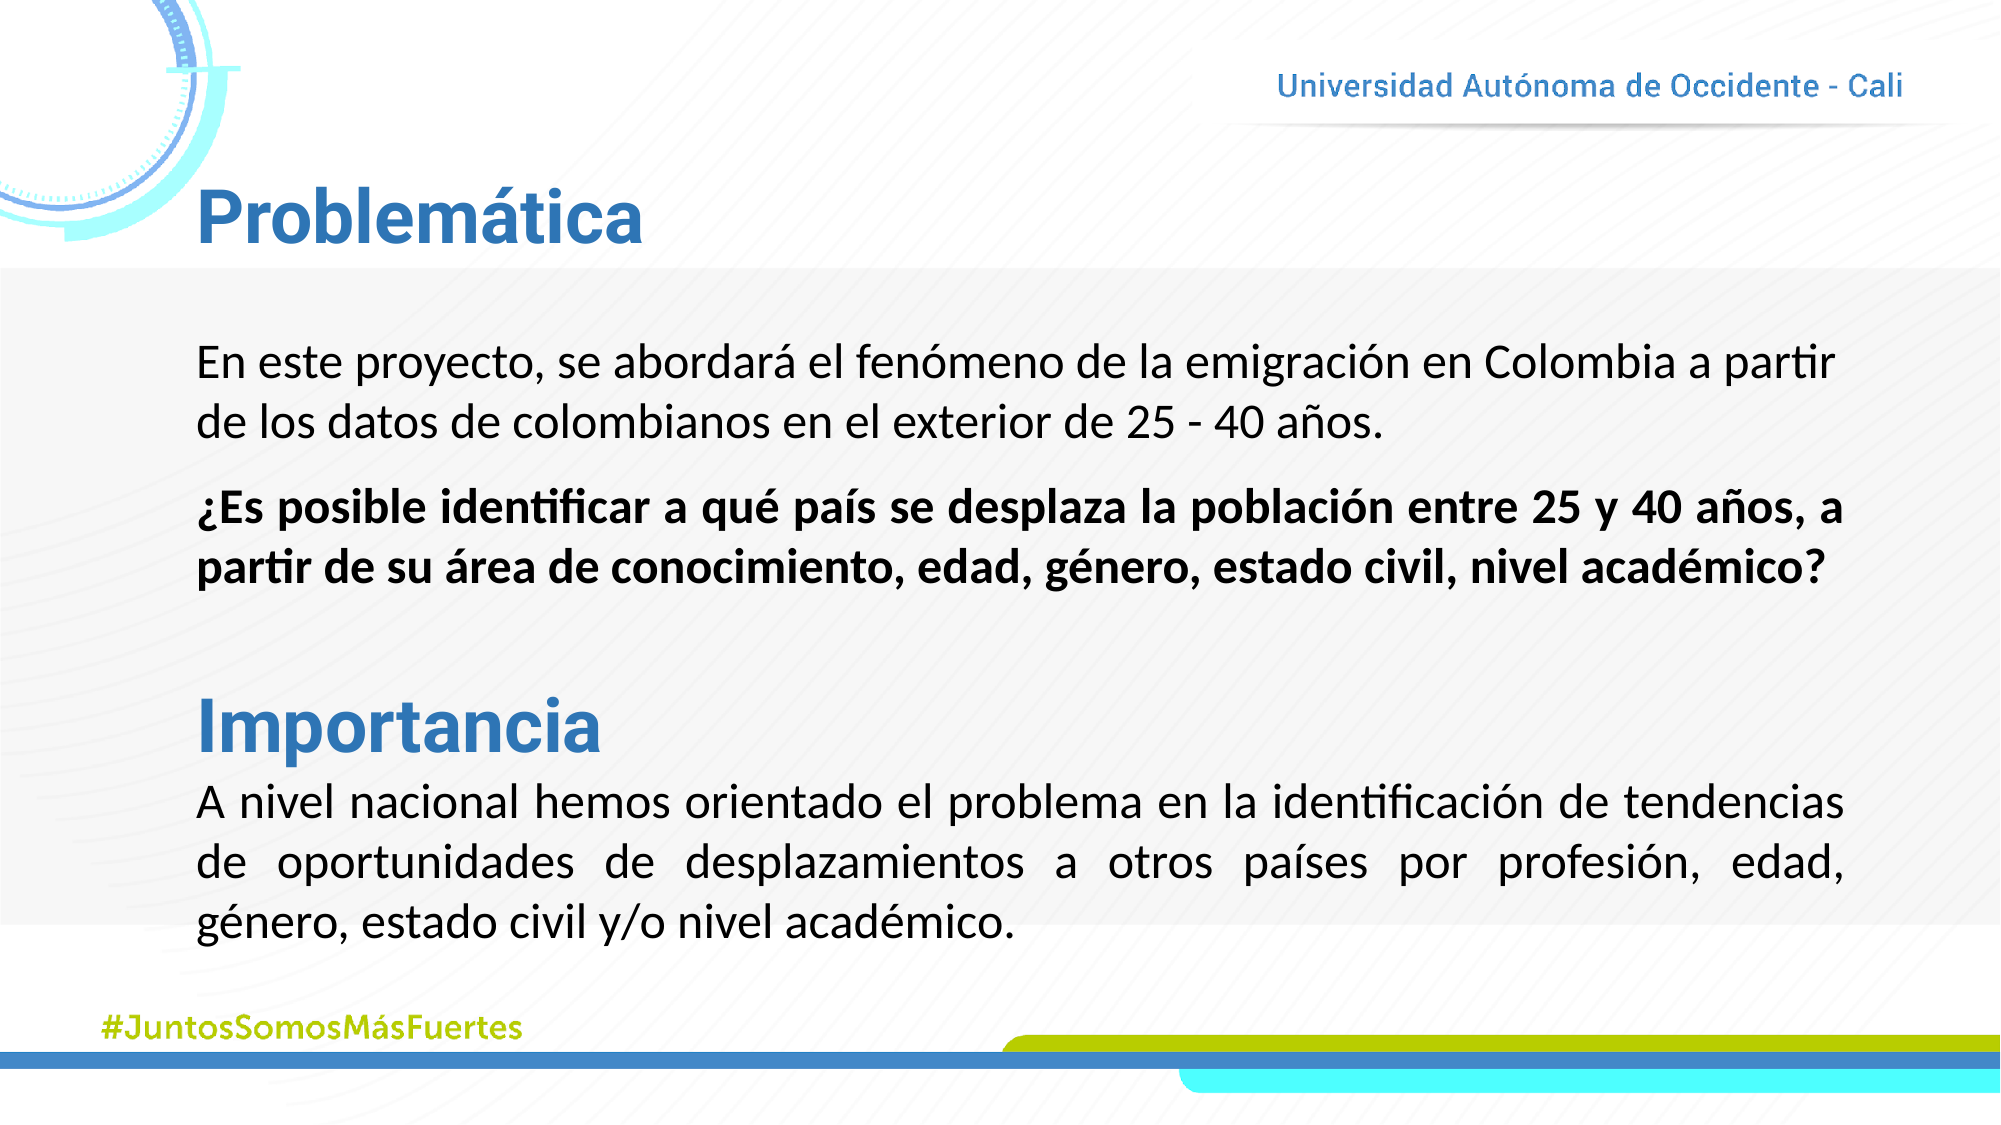

Problemática

En este proyecto, se abordará el fenómeno de la emigración en Colombia a partir de los datos de colombianos en el exterior de 25 - 40 años.
¿Es posible identificar a qué país se desplaza la población entre 25 y 40 años, a partir de su área de conocimiento, edad, género, estado civil, nivel académico?

Importancia
A nivel nacional hemos orientado el problema en la identificación de tendencias de oportunidades de desplazamientos a otros países por profesión, edad, género, estado civil y/o nivel académico.